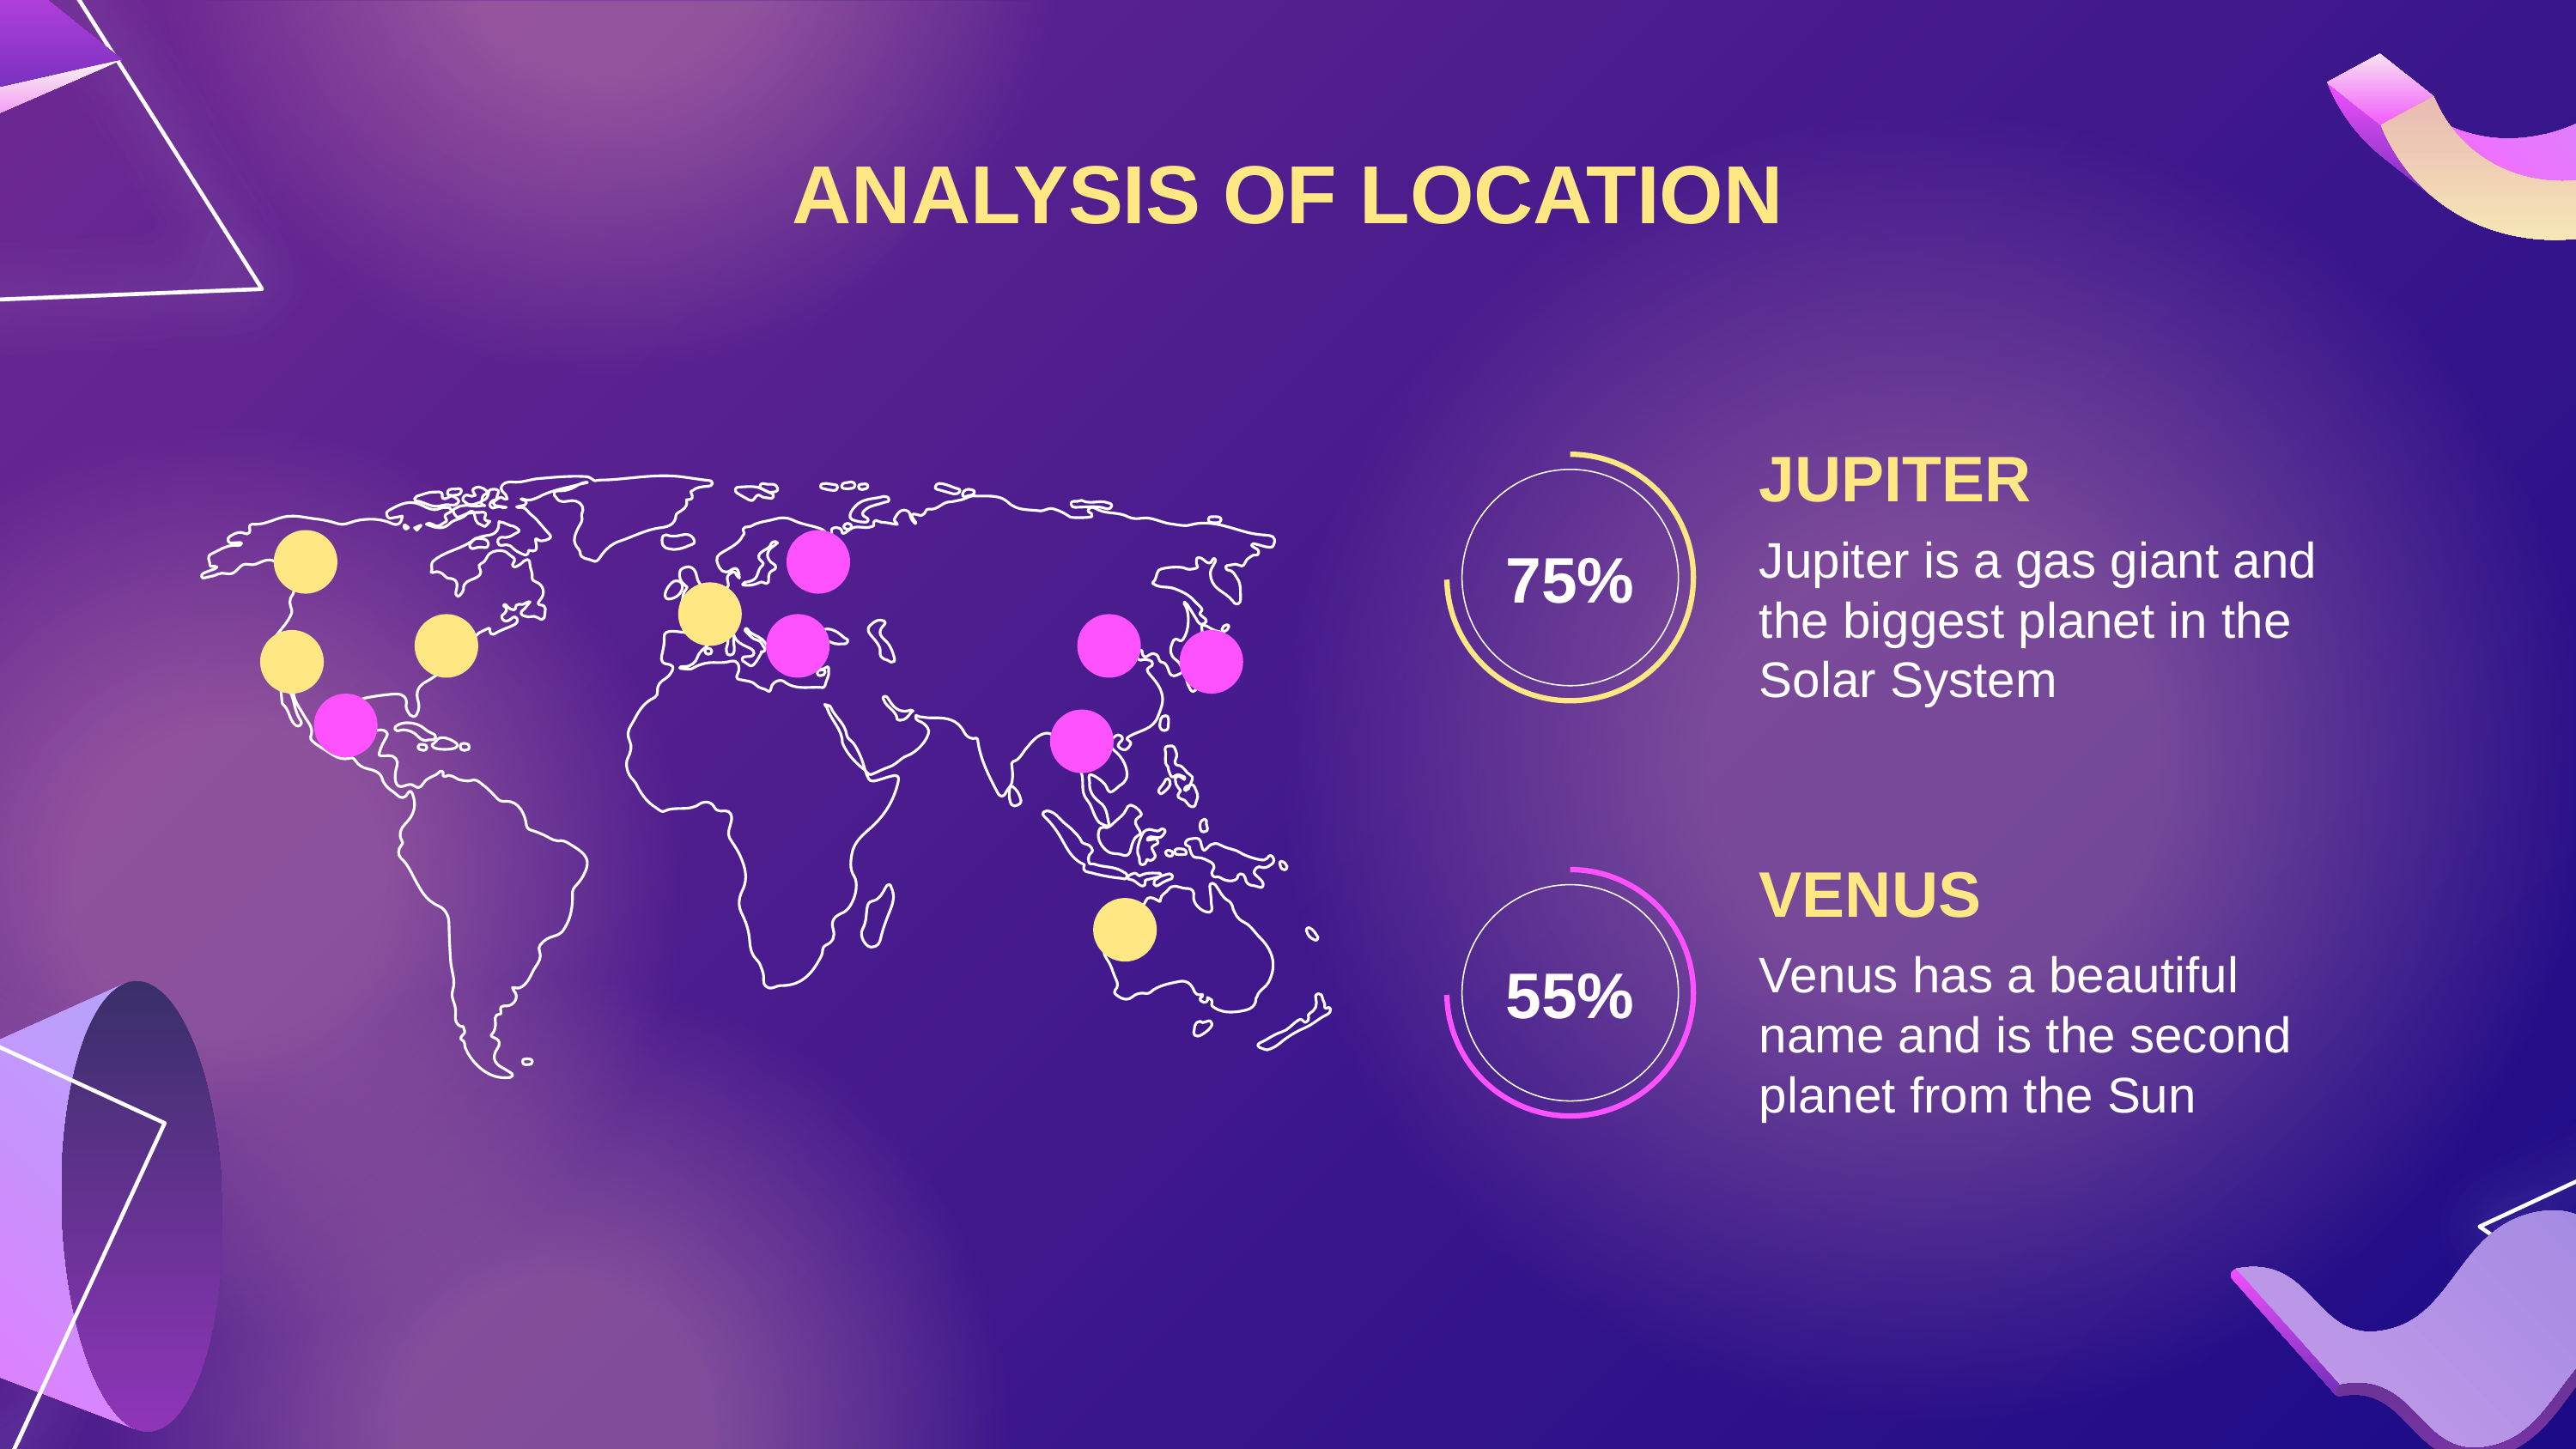

# ANALYSIS OF LOCATION
JUPITER

Jupiter is a gas giant and the biggest planet in the Solar System
75%

VENUS

Venus has a beautiful name and is the second planet from the Sun
55%